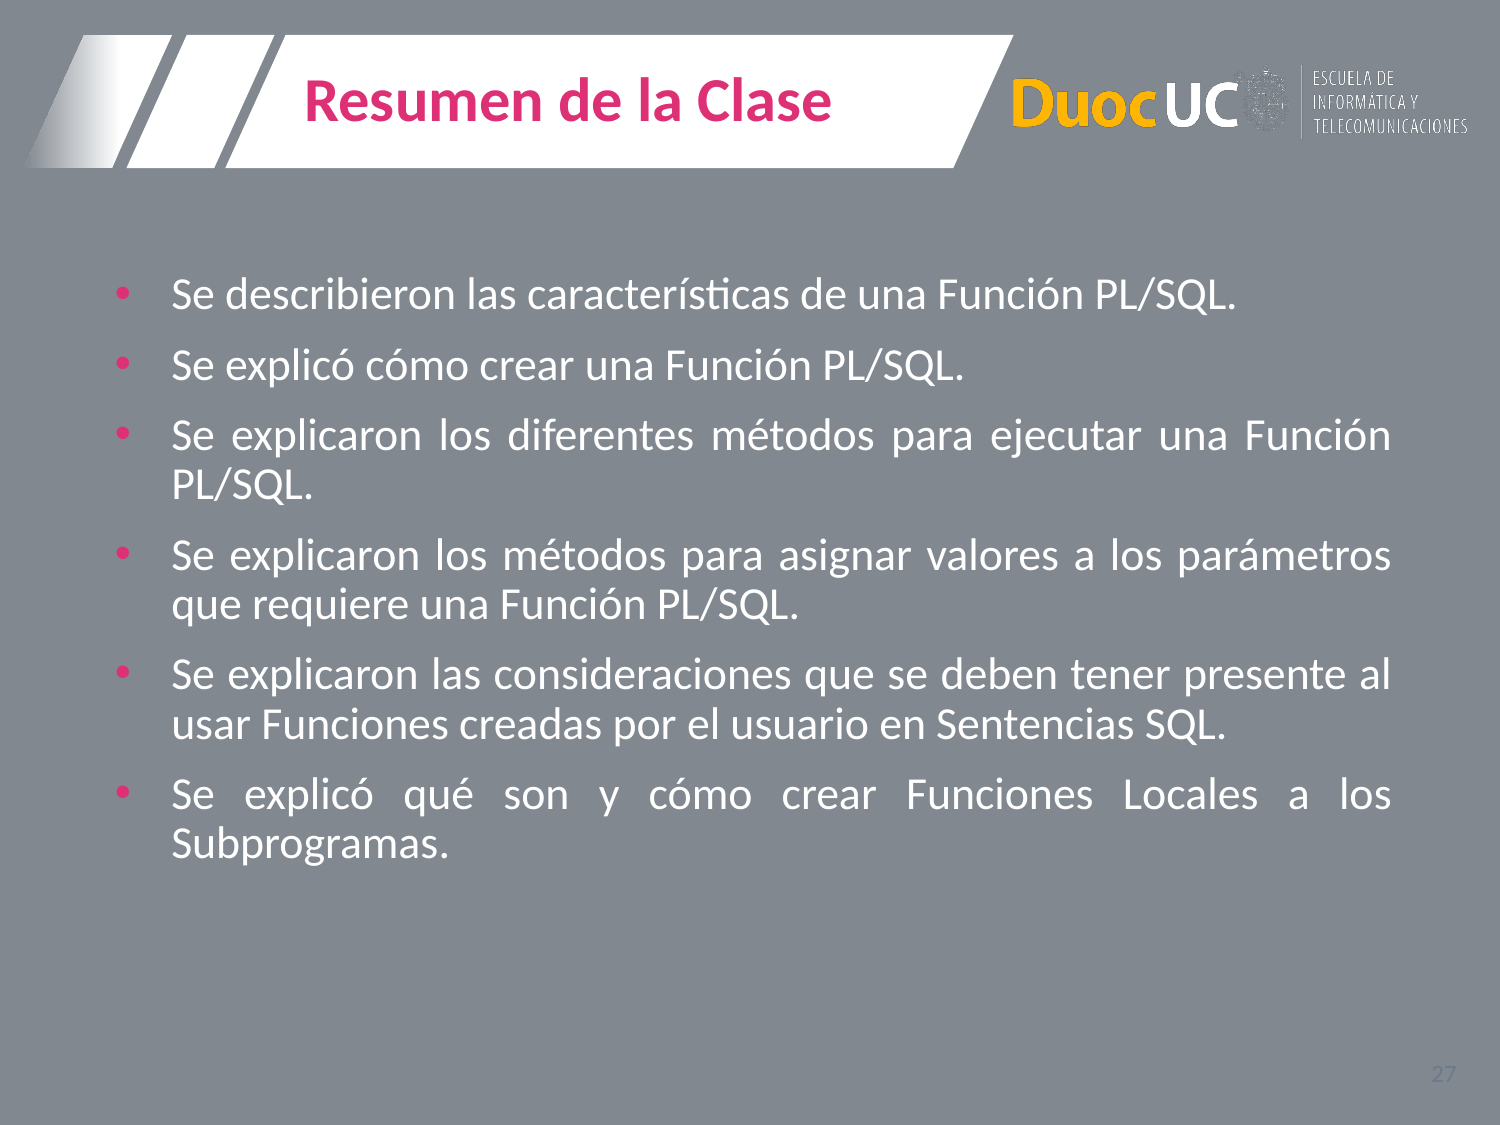

# Resumen de la Clase
Se describieron las características de una Función PL/SQL.
Se explicó cómo crear una Función PL/SQL.
Se explicaron los diferentes métodos para ejecutar una Función PL/SQL.
Se explicaron los métodos para asignar valores a los parámetros que requiere una Función PL/SQL.
Se explicaron las consideraciones que se deben tener presente al usar Funciones creadas por el usuario en Sentencias SQL.
Se explicó qué son y cómo crear Funciones Locales a los Subprogramas.
27